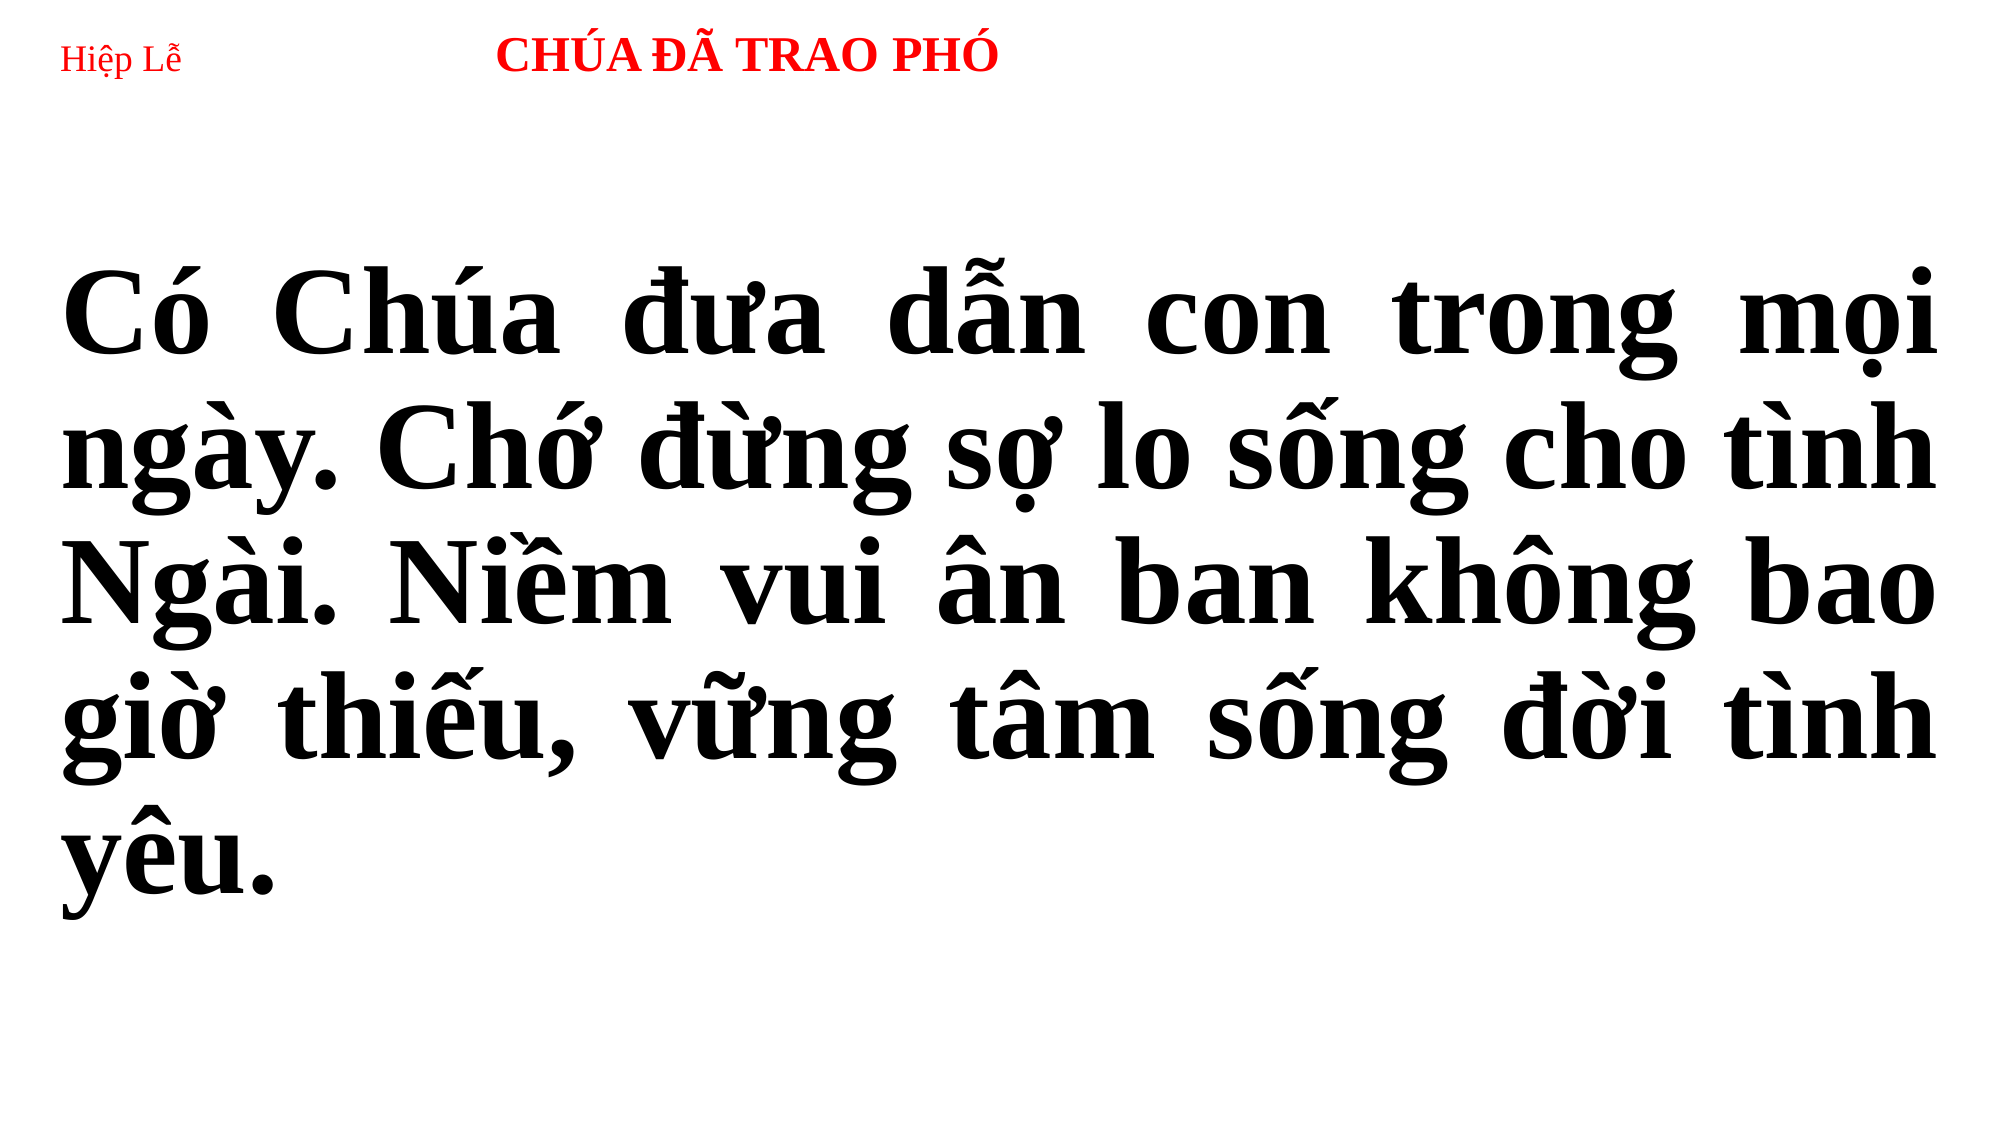

# Hiệp Lễ                                CHÚA ĐÃ TRAO PHÓ
Có Chúa đưa dẫn con trong mọi ngày. Chớ đừng sợ lo sống cho tình Ngài. Niềm vui ân ban không bao giờ thiếu, vững tâm sống đời tình yêu.